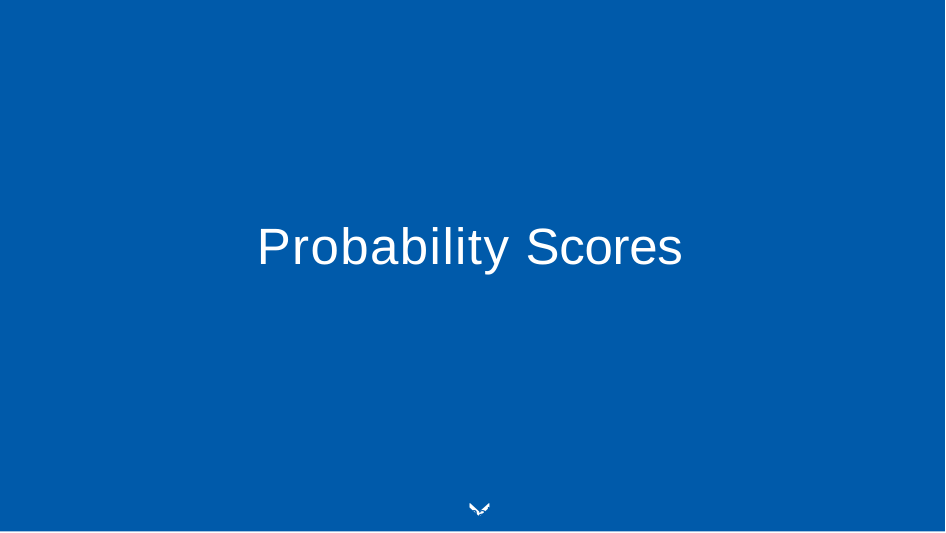

# Probability Scores
›
38/44
Andrey Ustyuzhanin
Anomalies detection